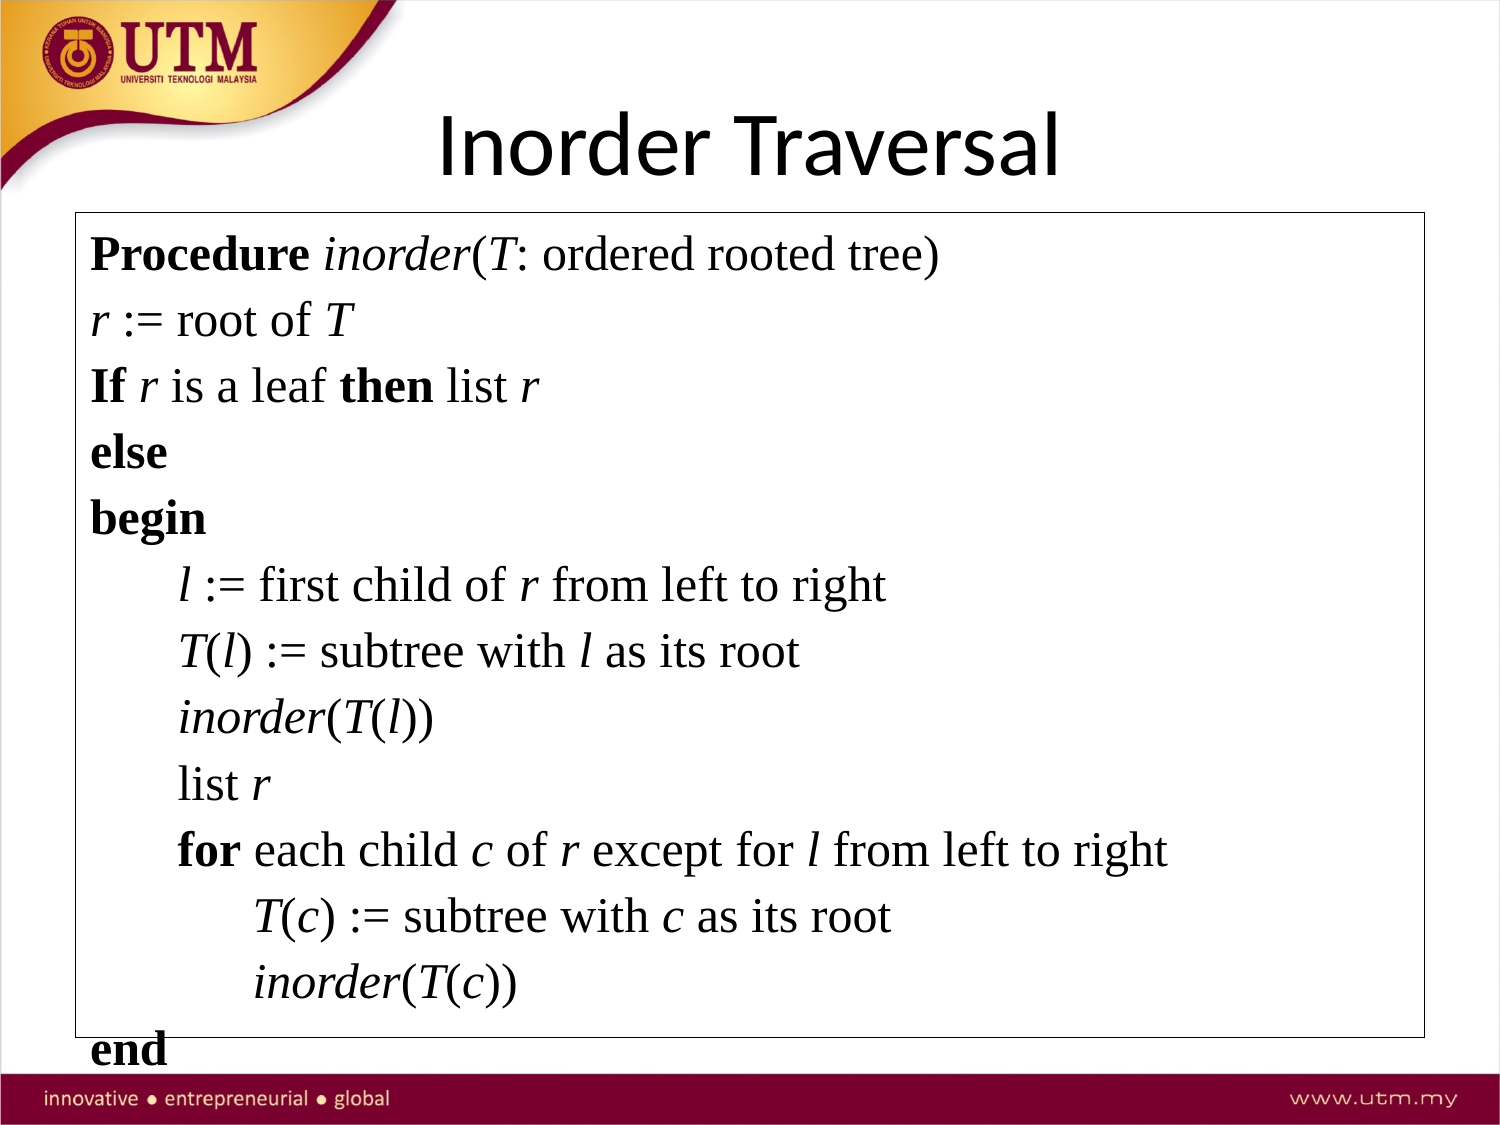

# Inorder Traversal
Procedure inorder(T: ordered rooted tree)
r := root of T
If r is a leaf then list r
else
begin
       l := first child of r from left to right
       T(l) := subtree with l as its root
       inorder(T(l))
       list r
       for each child c of r except for l from left to right
             T(c) := subtree with c as its root
             inorder(T(c))
end